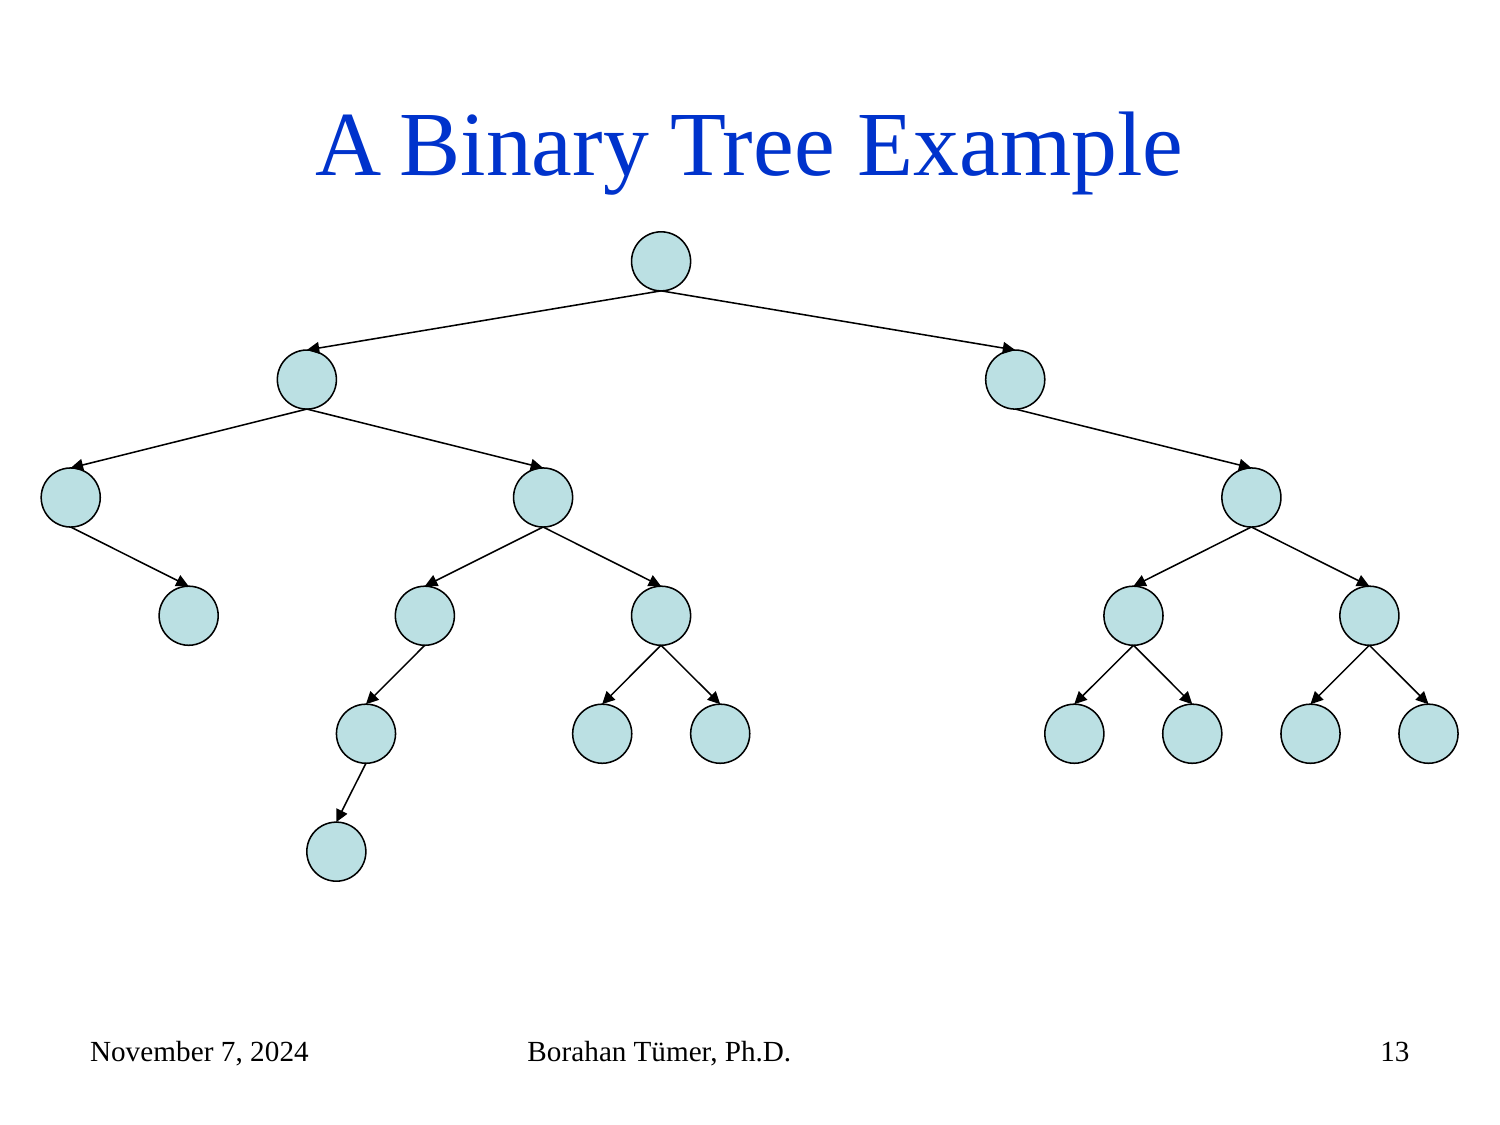

# A Binary Tree Example

November 7, 2024
Borahan Tümer, Ph.D.
13